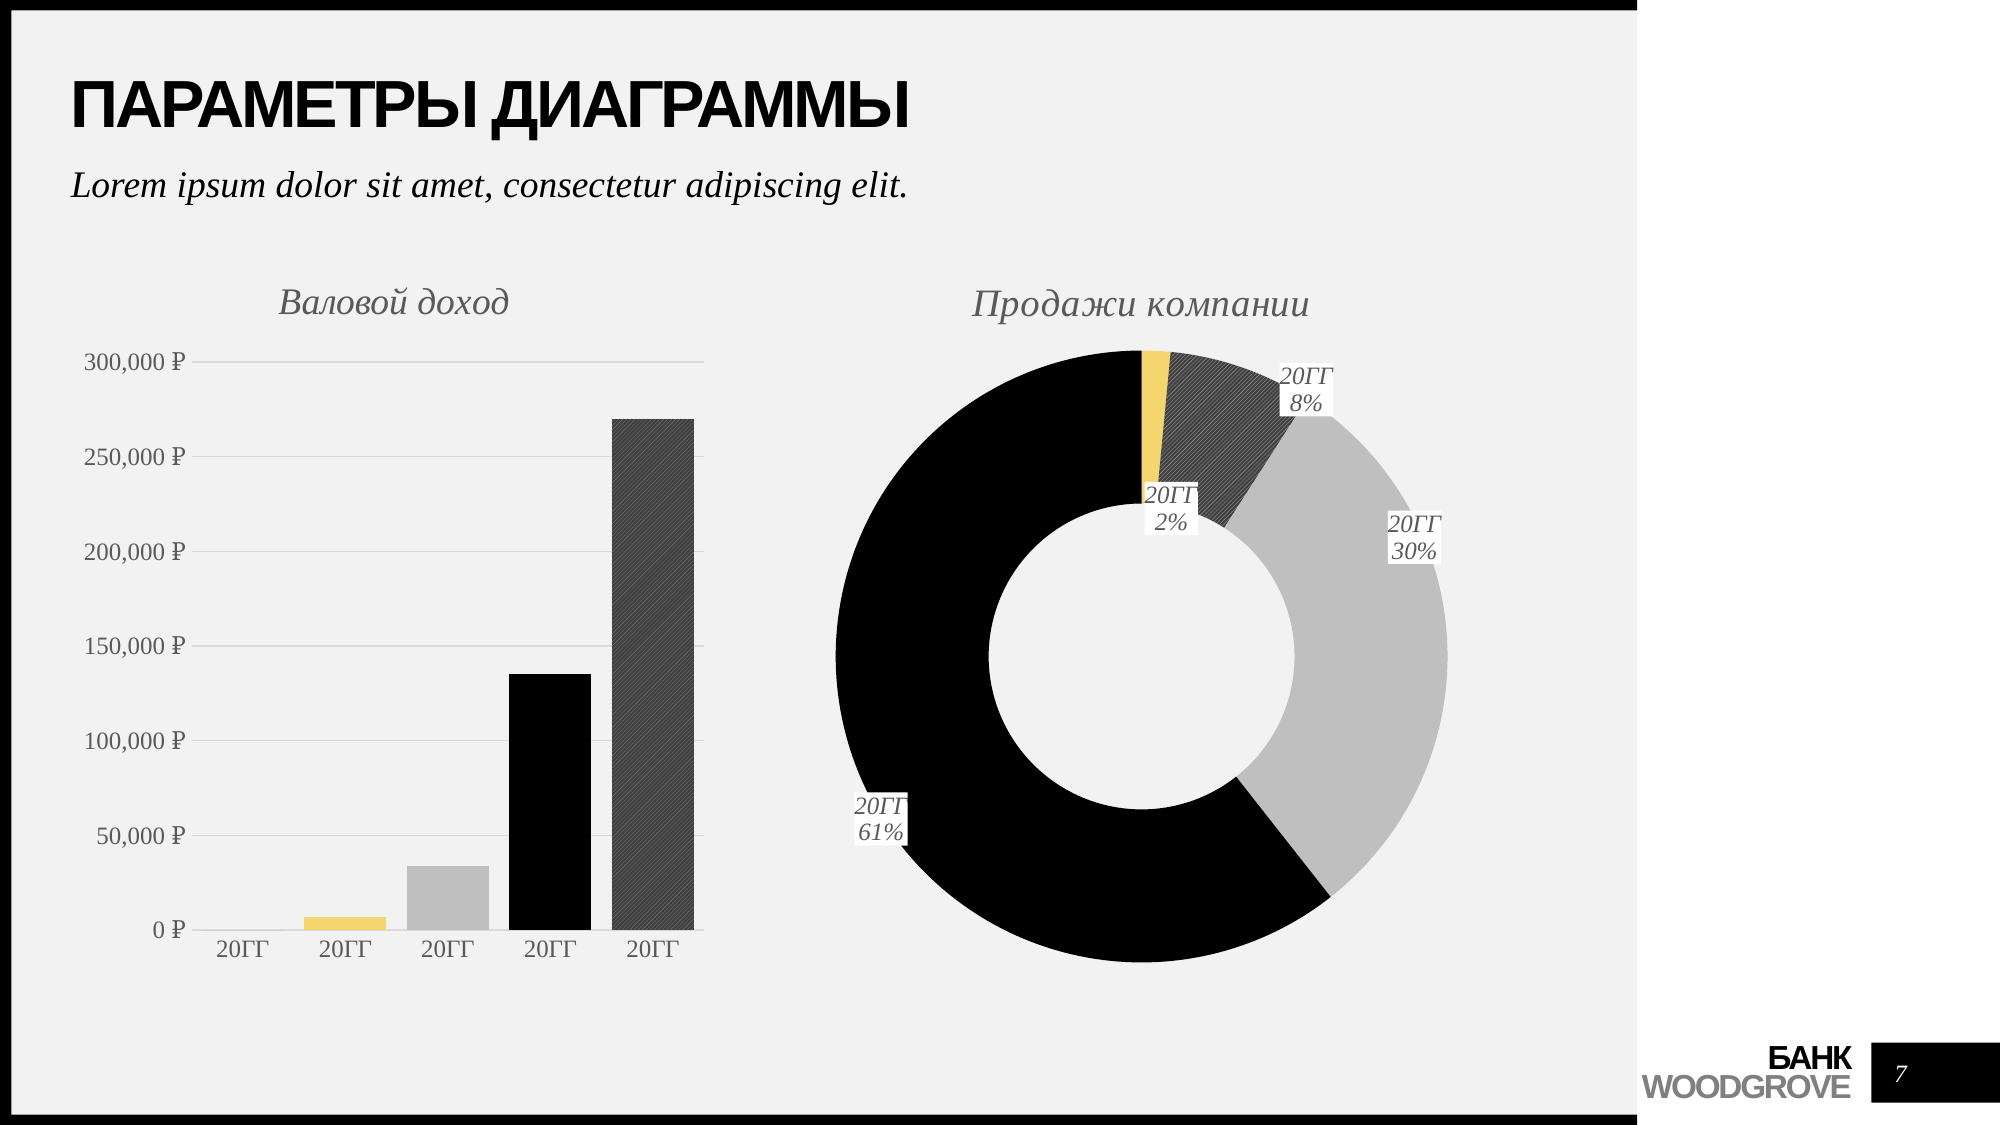

# Параметры диаграммы
Lorem ipsum dolor sit amet, consectetur adipiscing elit.

### Chart: Продажи компании

| Category | Ряд 1 |
|---|---|
| 20ГГ | 0.0 |
| 20ГГ | 6750.0 |
| 20ГГ | 33750.0 |
| 20ГГ | 135000.0 |
| 20ГГ | 270000.0 |

### Chart: Валовой доход

| Category | Ряд 1 |
|---|---|
| 20ГГ | 0.0 |
| 20ГГ | 6750.0 |
| 20ГГ | 33750.0 |
| 20ГГ | 135000.0 |
| 20ГГ | 270000.0 |
7